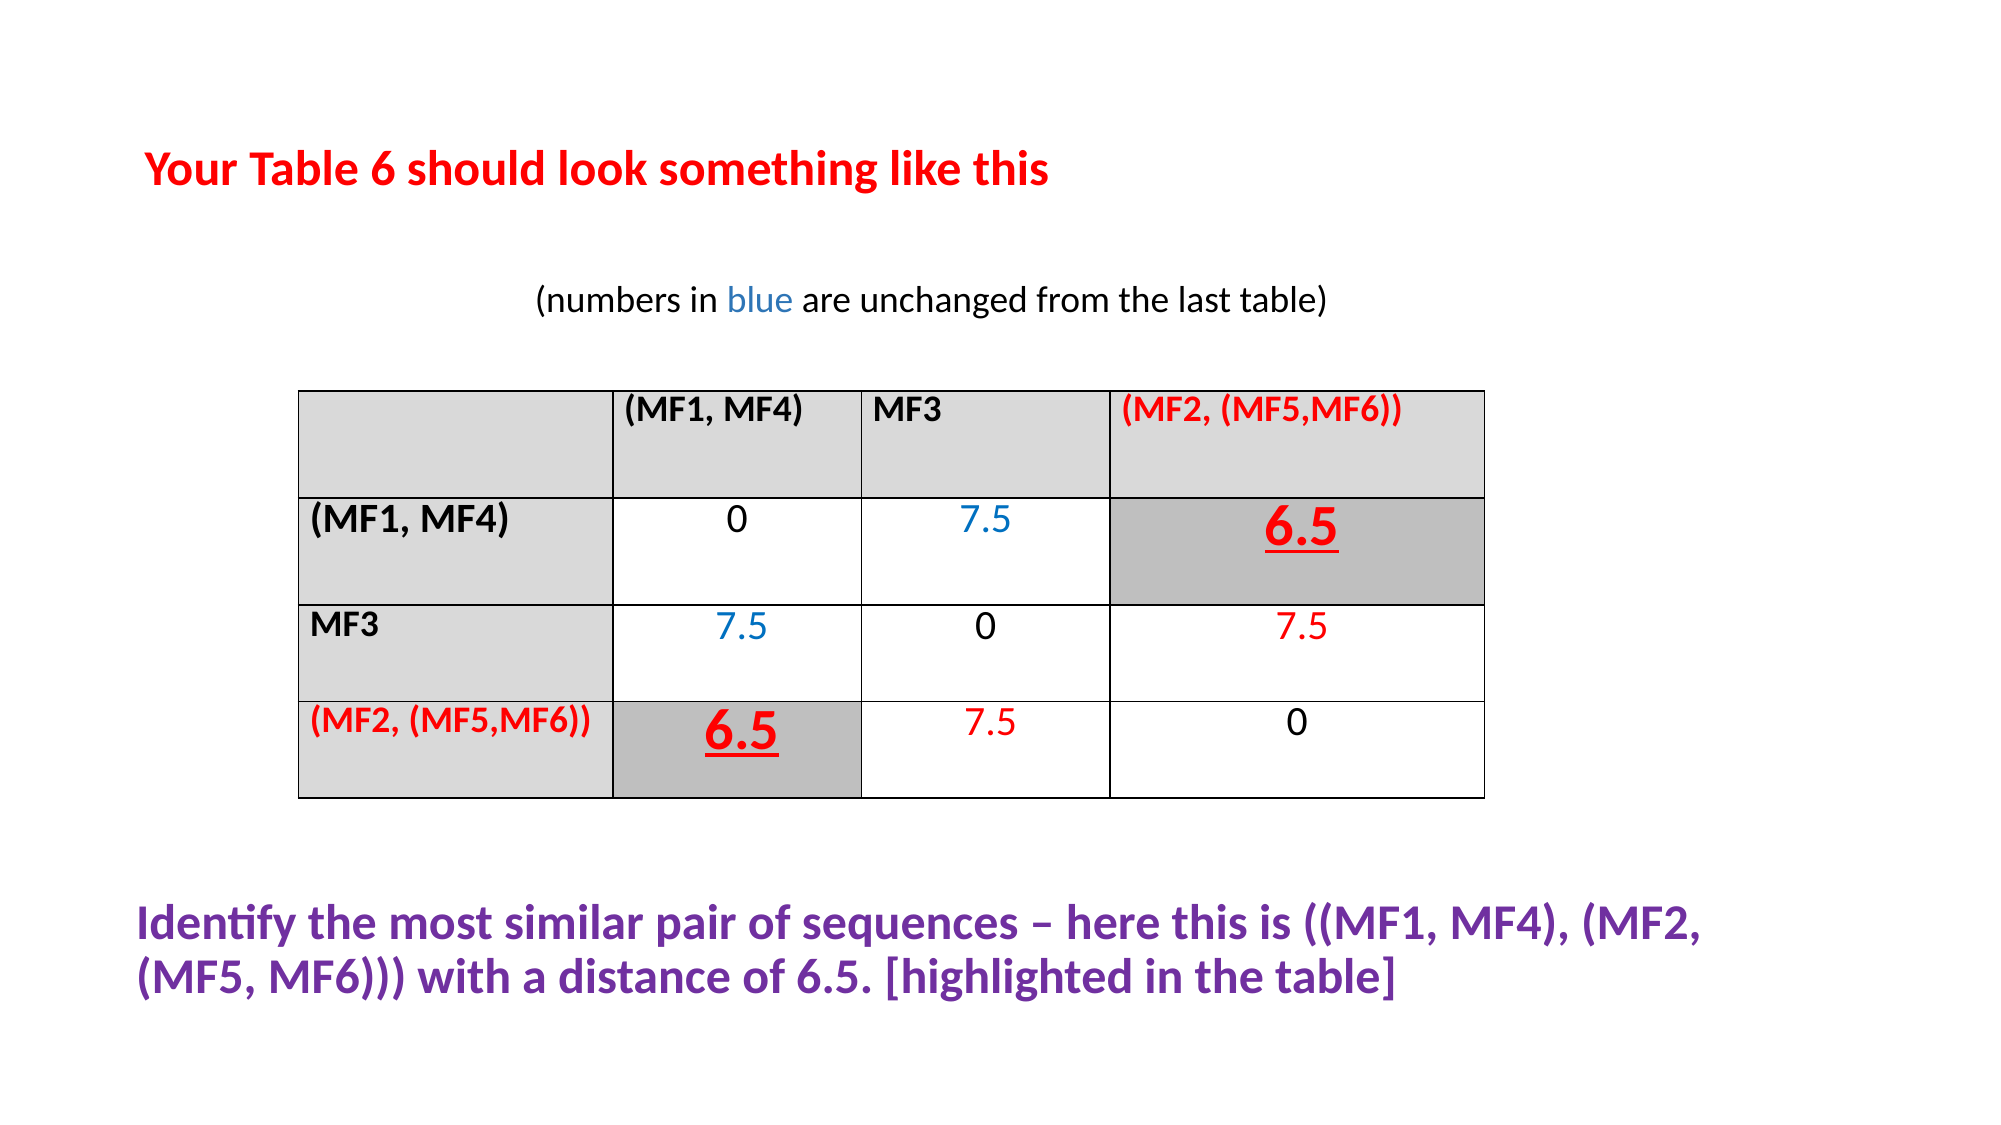

Your Table 6 should look something like this
(numbers in blue are unchanged from the last table)
|  | (MF1, MF4) | MF3 | (MF2, (MF5,MF6)) |
| --- | --- | --- | --- |
| (MF1, MF4) | 0 | 7.5 | 6.5 |
| MF3 | 7.5 | 0 | 7.5 |
| (MF2, (MF5,MF6)) | 6.5 | 7.5 | 0 |
Identify the most similar pair of sequences – here this is ((MF1, MF4), (MF2, (MF5, MF6))) with a distance of 6.5. [highlighted in the table]